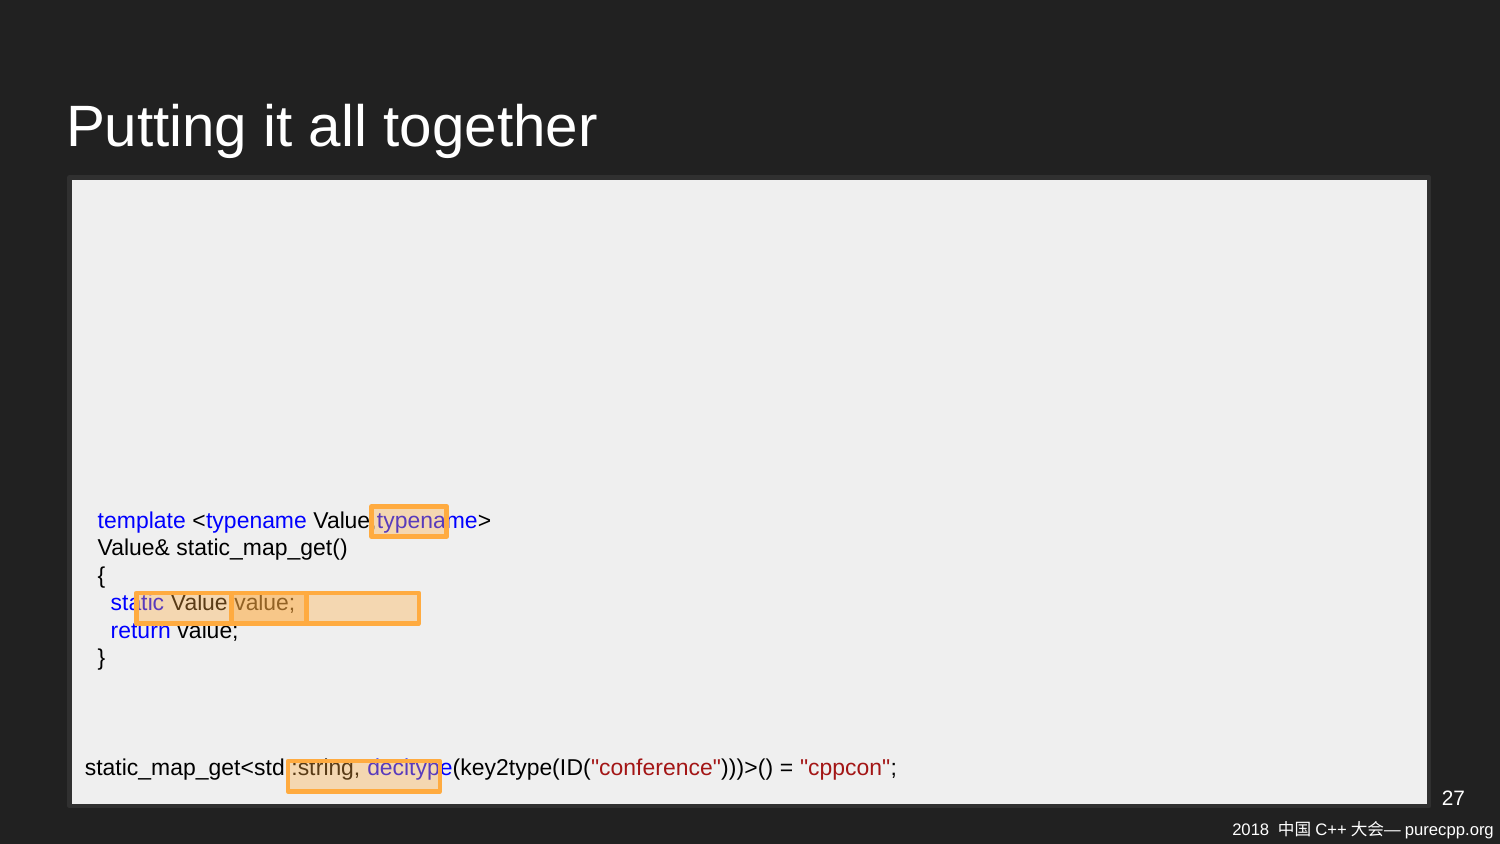

# Putting it all together

  template <typename Value,typename>
  Value& static_map_get()
  {
    static Value value;
    return value;
  }

static_map_get<std::string, decltype(key2type(ID("conference")))>() = "cppcon";

27